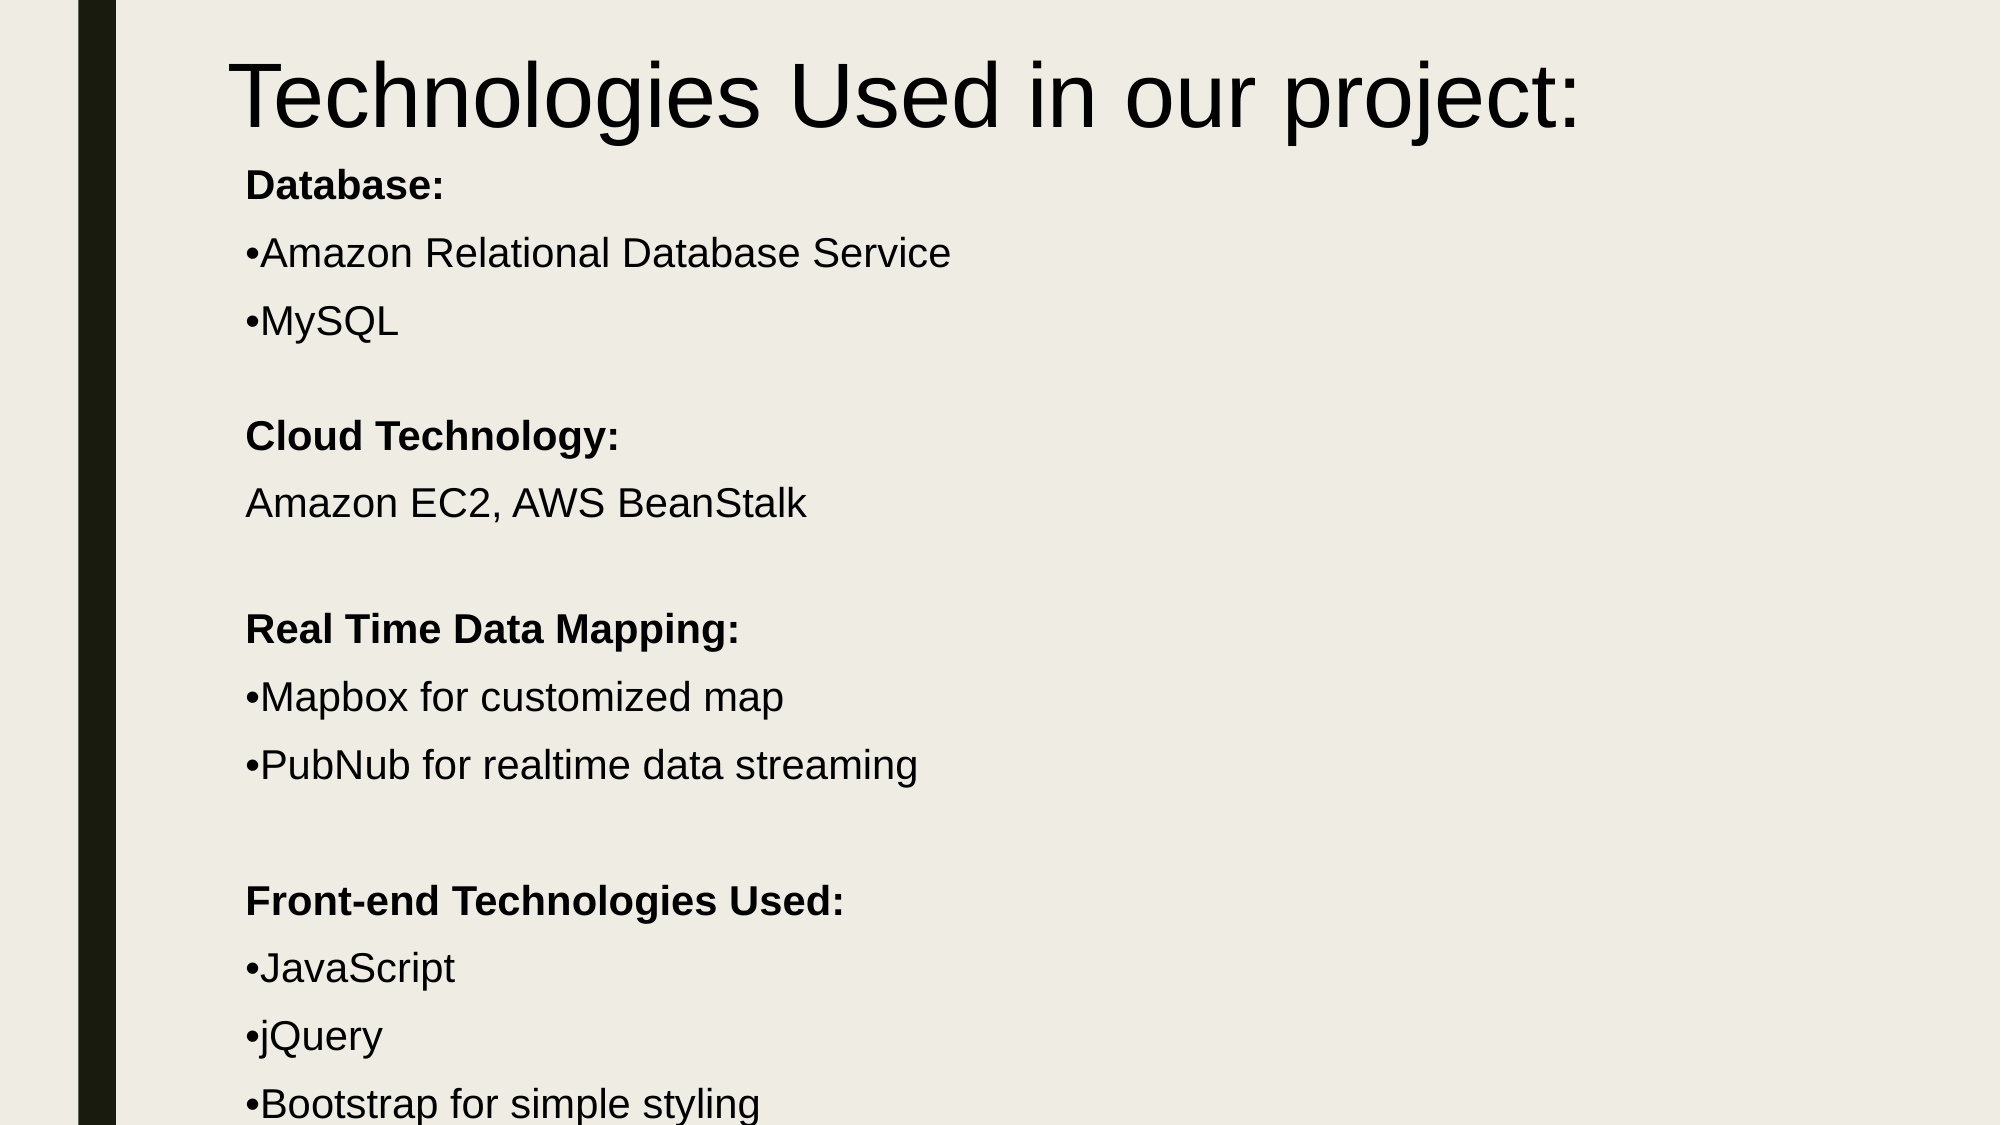

# Technologies Used in our project:
Database:
•Amazon Relational Database Service
•MySQL
Cloud Technology:
Amazon EC2, AWS BeanStalk
Real Time Data Mapping:
•Mapbox for customized map
•PubNub for realtime data streaming

Front-end Technologies Used:
•JavaScript
•jQuery
•Bootstrap for simple styling